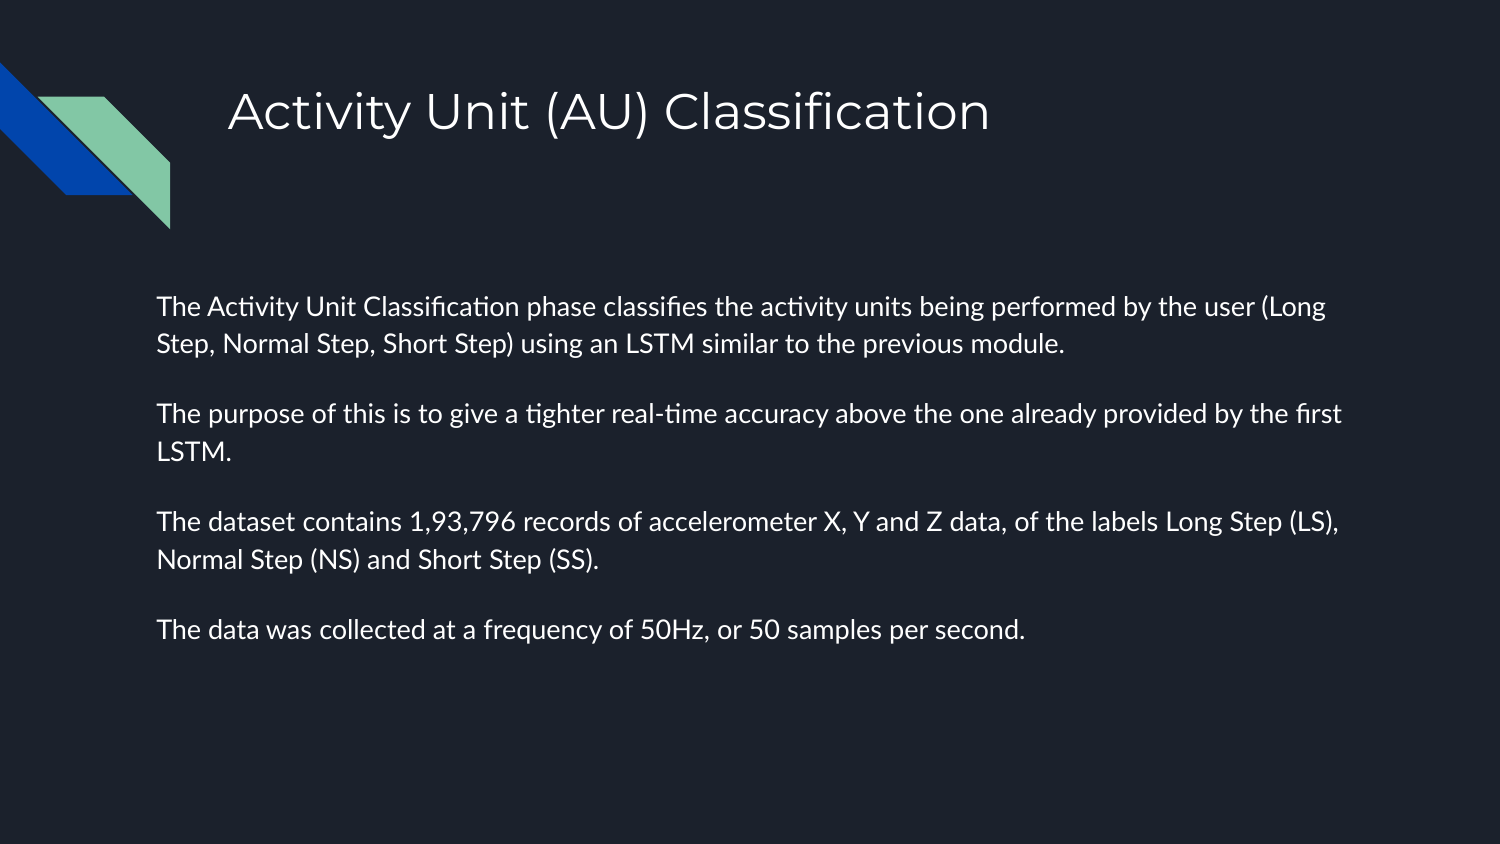

# Activity Unit (AU) Classification

The Activity Unit Classification phase classifies the activity units being performed by the user (Long Step, Normal Step, Short Step) using an LSTM similar to the previous module.
The purpose of this is to give a tighter real-time accuracy above the one already provided by the first LSTM.
The dataset contains 1,93,796 records of accelerometer X, Y and Z data, of the labels Long Step (LS), Normal Step (NS) and Short Step (SS).
The data was collected at a frequency of 50Hz, or 50 samples per second.